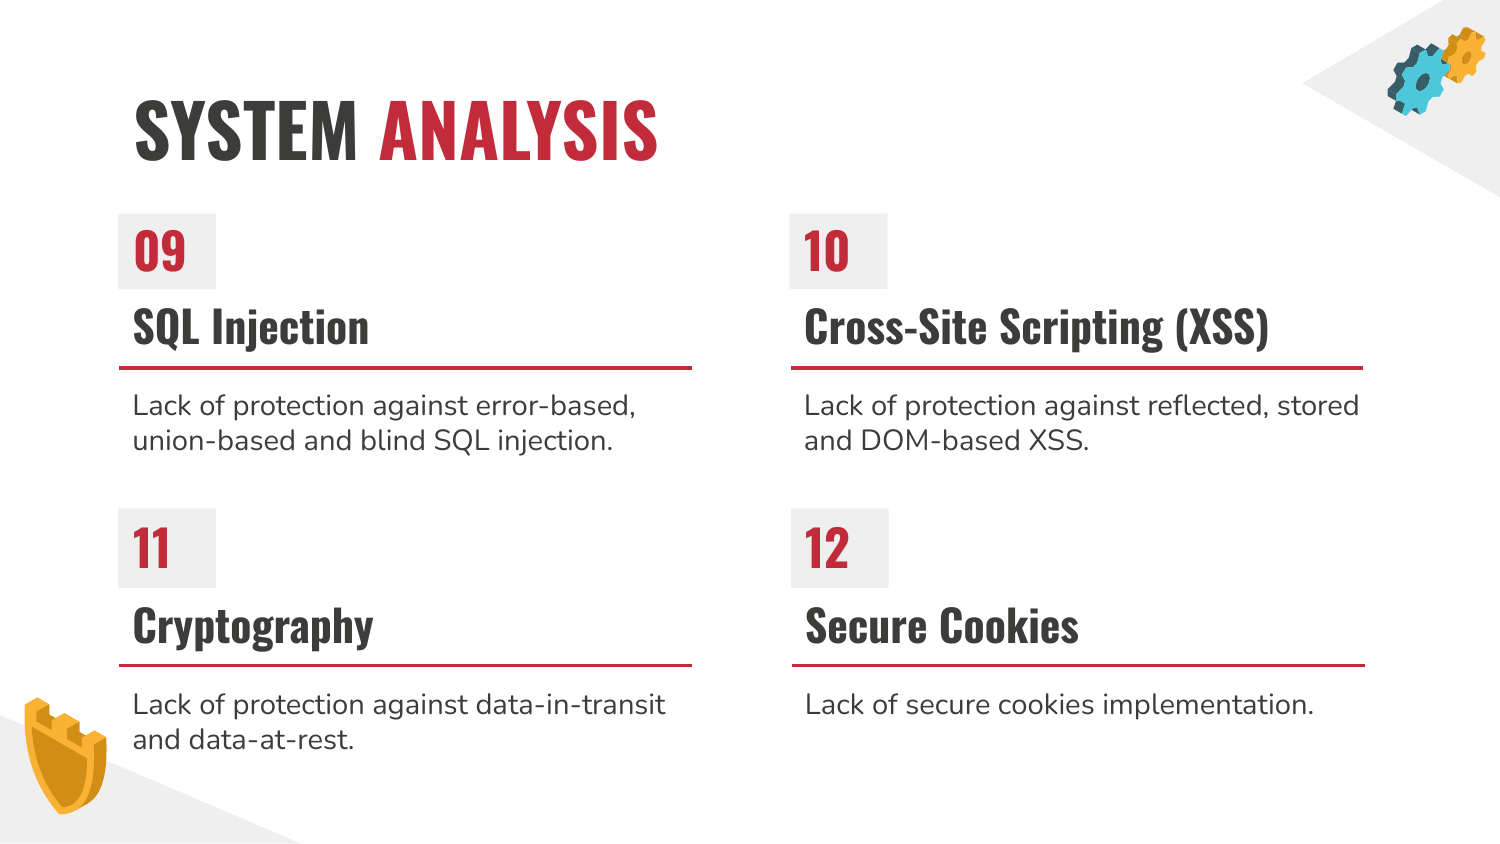

# SYSTEM ANALYSIS
09
10
SQL Injection
Cross-Site Scripting (XSS)
Lack of protection against error-based, union-based and blind SQL injection.
Lack of protection against reflected, stored and DOM-based XSS.
11
12
Cryptography
Secure Cookies
Lack of protection against data-in-transit and data-at-rest.
Lack of secure cookies implementation.